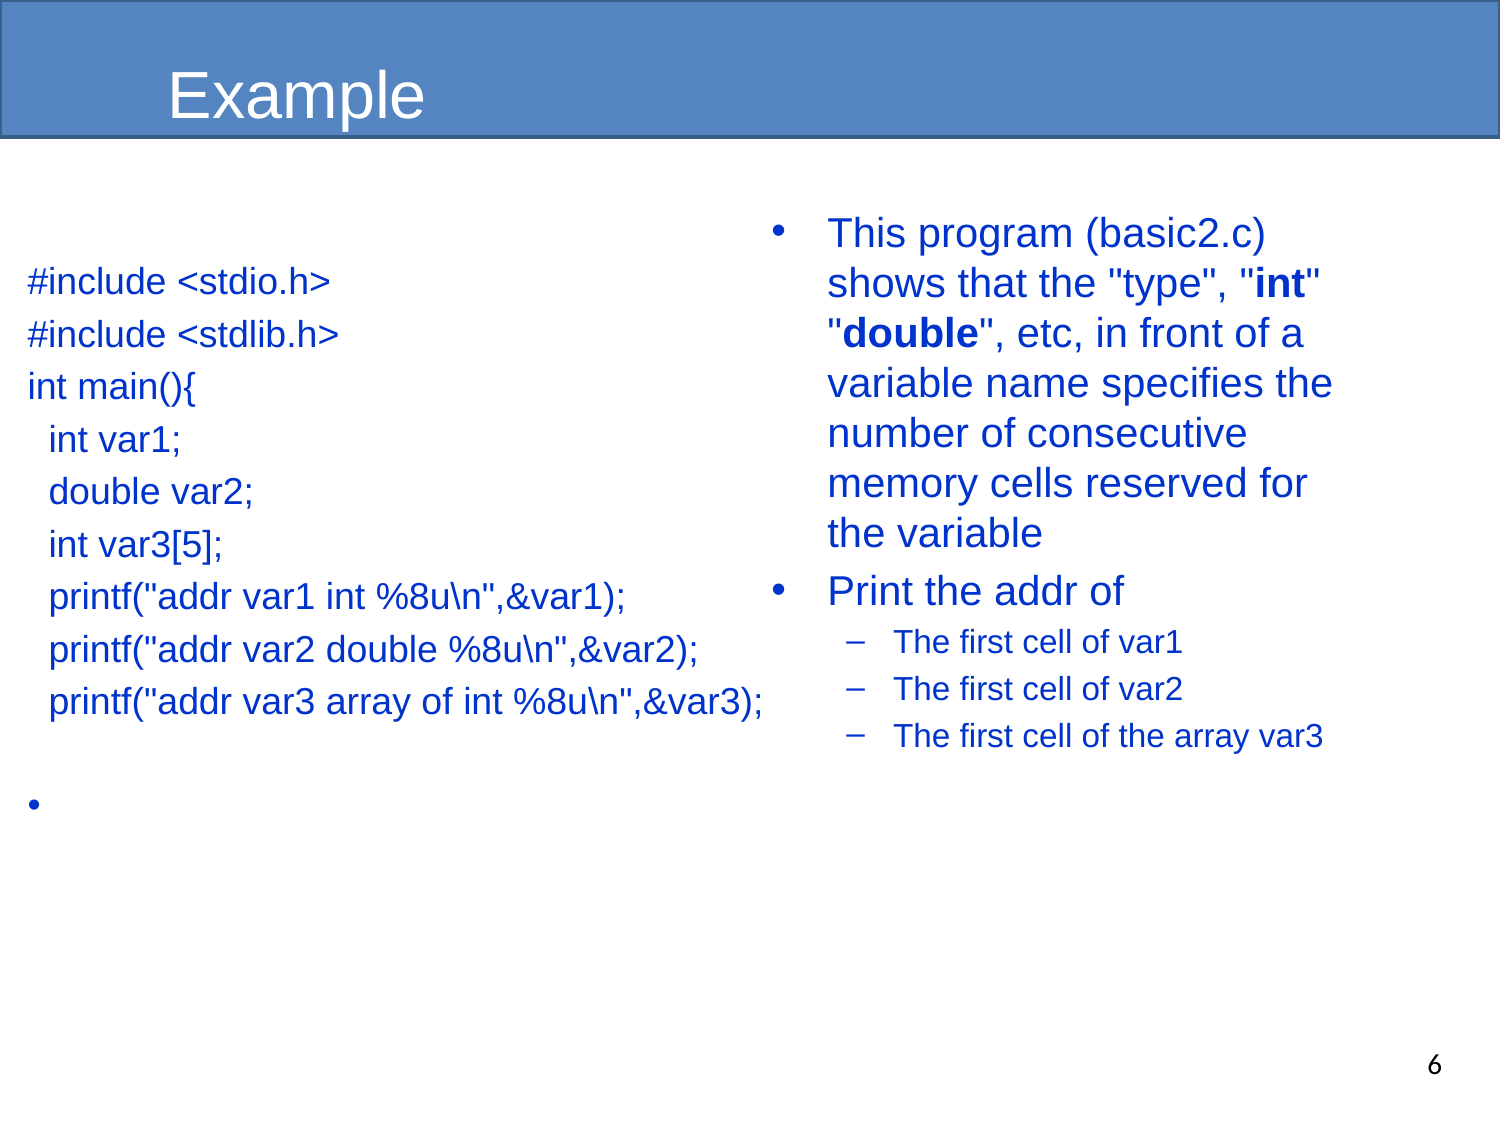

# Example
This program (basic2.c) shows that the "type", "int" "double", etc, in front of a variable name specifies the number of consecutive memory cells reserved for the variable
Print the addr of
The first cell of var1
The first cell of var2
The first cell of the array var3
#include <stdio.h>
#include <stdlib.h>
int main(){
  int var1;
  double var2;
  int var3[5];
  printf("addr var1 int %8u\n",&var1);
  printf("addr var2 double %8u\n",&var2);
  printf("addr var3 array of int %8u\n",&var3);

6